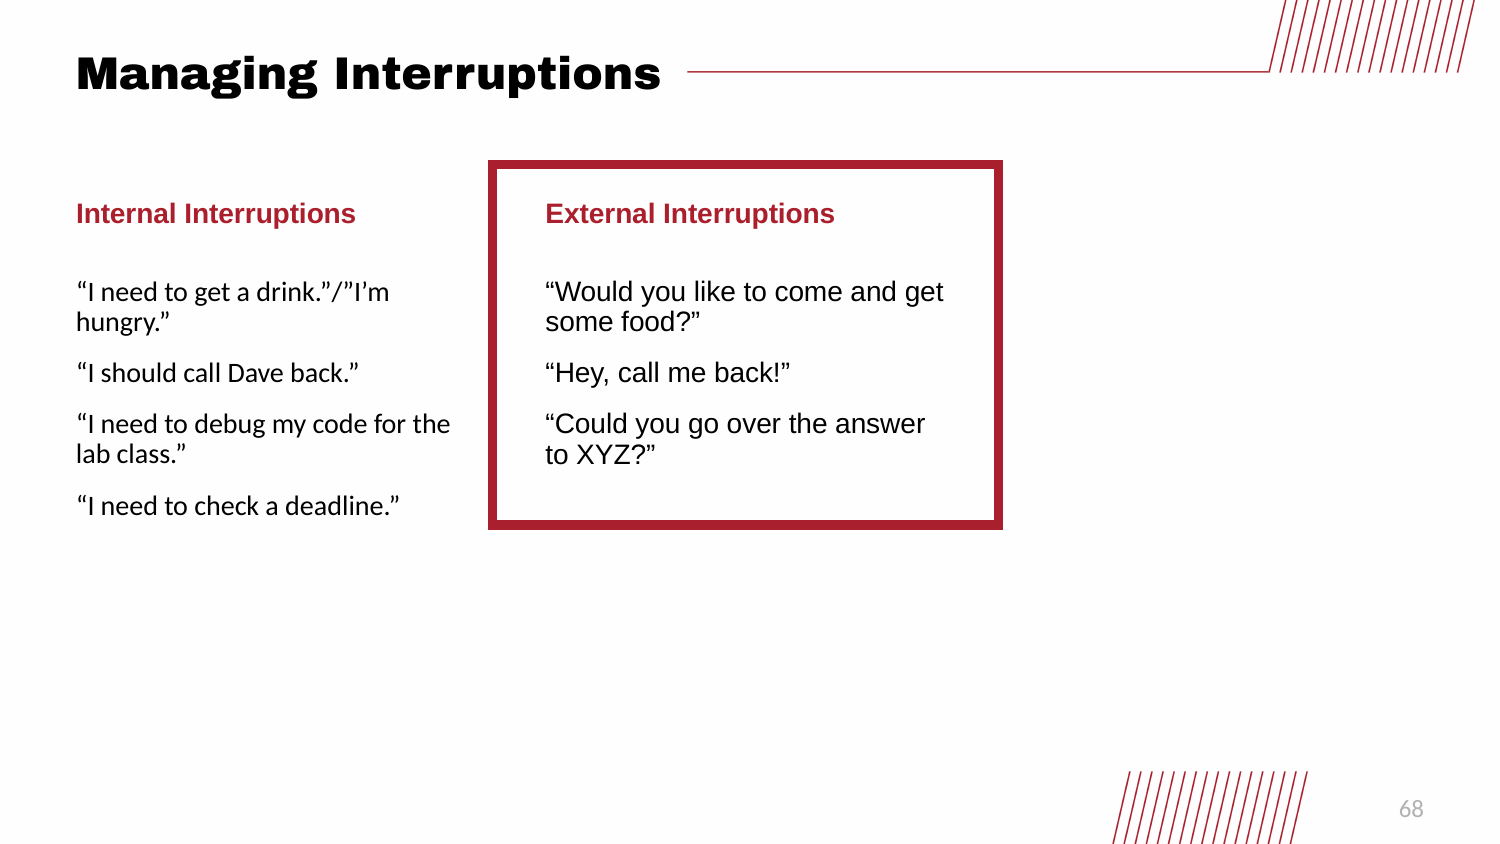

# Managing Interruptions

Internal Interruptions
External Interruptions
“I need to get a drink.”/”I’m hungry.”
“I should call Dave back.”
“I need to debug my code for the lab class.”
“I need to check a deadline.”
“Would you like to come and get some food?”
“Hey, call me back!”
“Could you go over the answer to XYZ?”
68